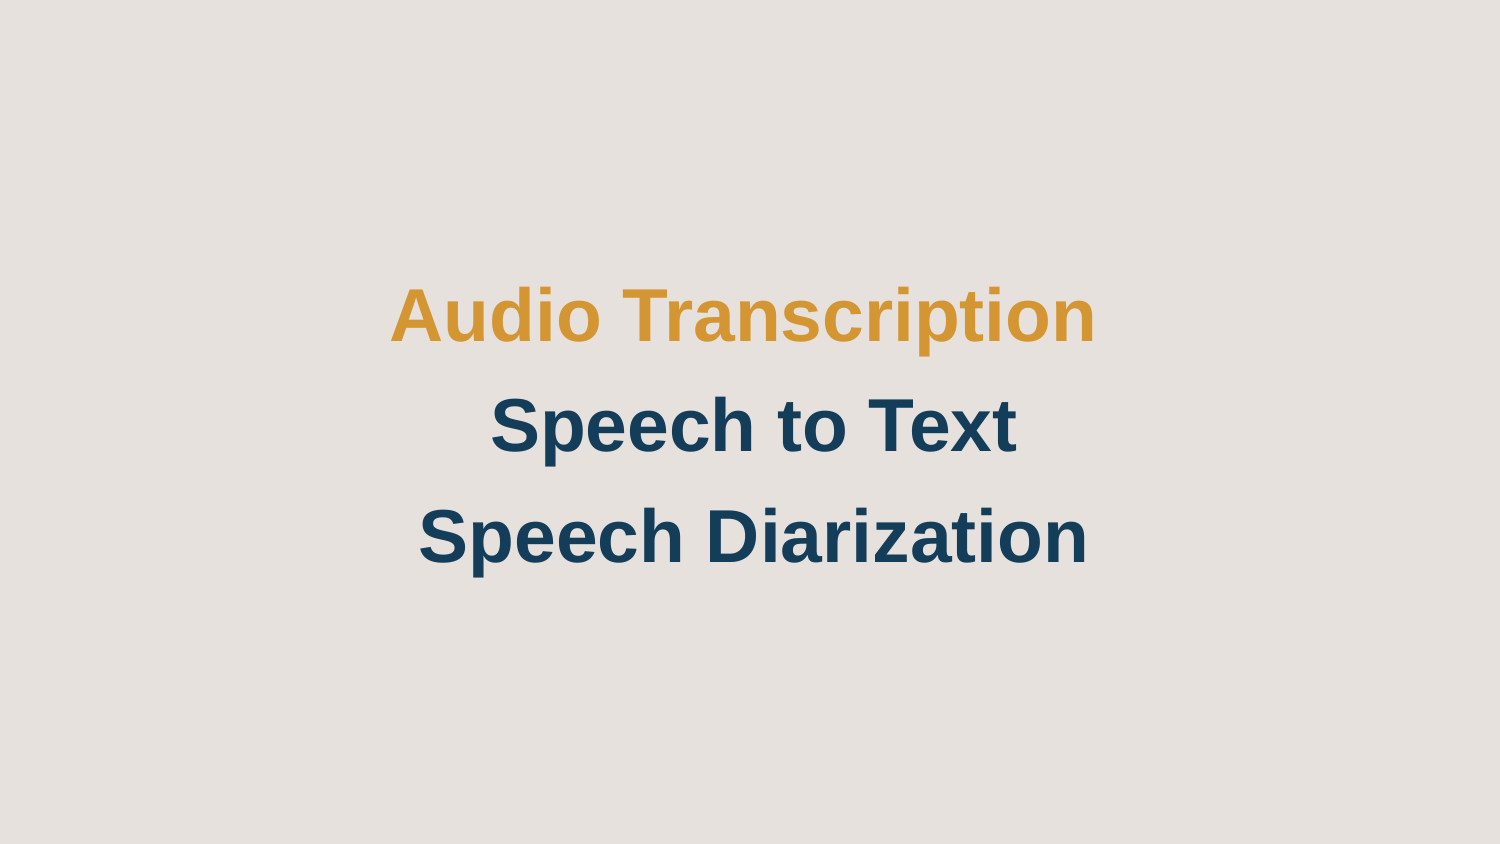

# Audio Transcription
Speech to Text
Speech Diarization